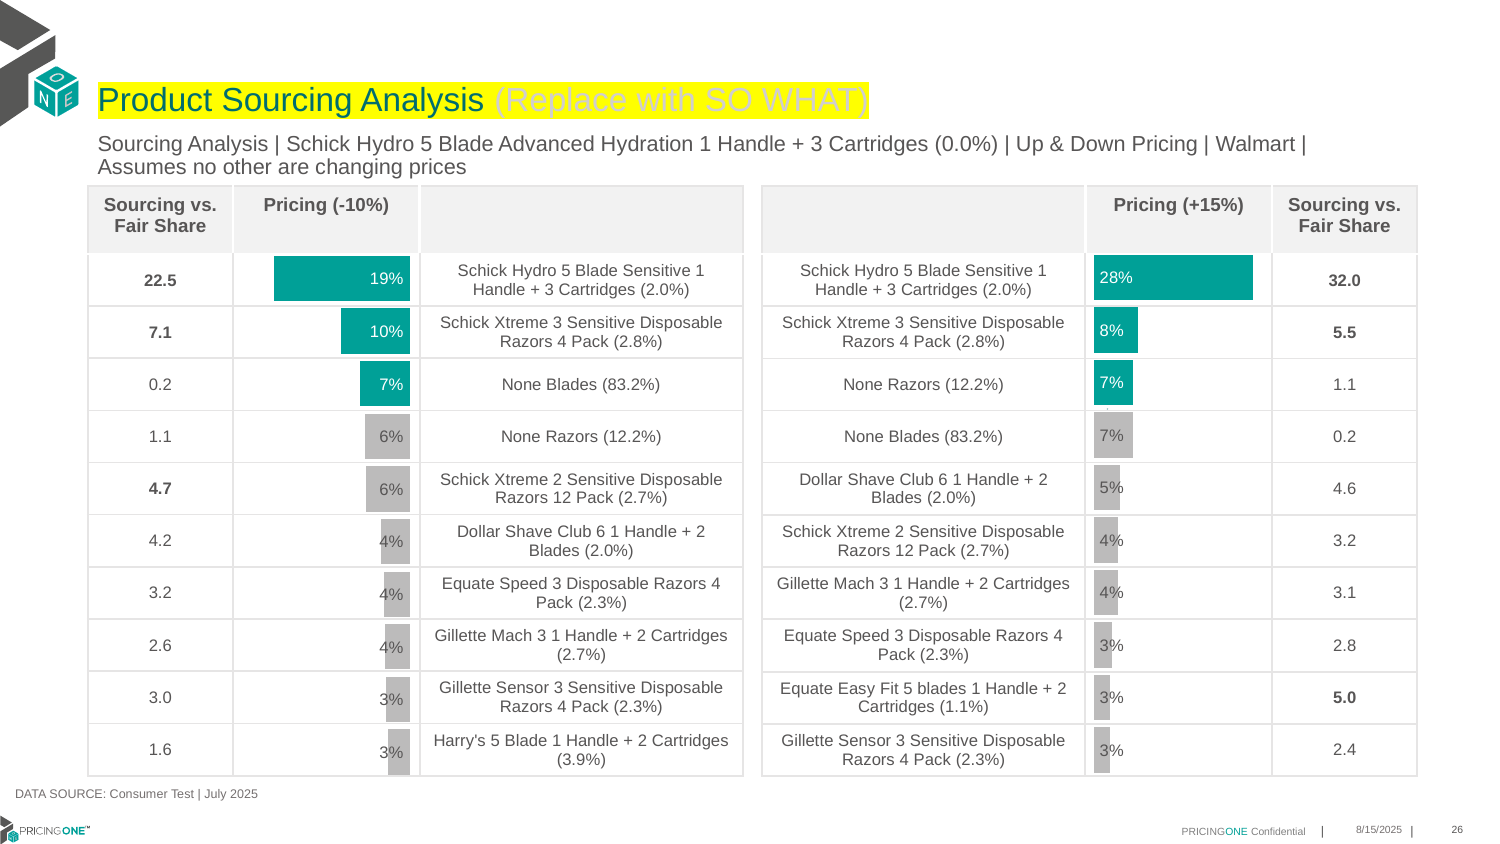

# Product Sourcing Analysis (Replace with SO WHAT)
Sourcing Analysis | Schick Hydro 5 Blade Advanced Hydration 1 Handle + 3 Cartridges (0.0%) | Up & Down Pricing | Walmart | Assumes no other are changing prices
| Sourcing vs. Fair Share | Pricing (-10%) |  |
| --- | --- | --- |
| 22.5 |  | Schick Hydro 5 Blade Sensitive 1 Handle + 3 Cartridges (2.0%) |
| 7.1 |  | Schick Xtreme 3 Sensitive Disposable Razors 4 Pack (2.8%) |
| 0.2 |  | None Blades (83.2%) |
| 1.1 |  | None Razors (12.2%) |
| 4.7 |  | Schick Xtreme 2 Sensitive Disposable Razors 12 Pack (2.7%) |
| 4.2 |  | Dollar Shave Club 6 1 Handle + 2 Blades (2.0%) |
| 3.2 |  | Equate Speed 3 Disposable Razors 4 Pack (2.3%) |
| 2.6 |  | Gillette Mach 3 1 Handle + 2 Cartridges (2.7%) |
| 3.0 |  | Gillette Sensor 3 Sensitive Disposable Razors 4 Pack (2.3%) |
| 1.6 |  | Harry's 5 Blade 1 Handle + 2 Cartridges (3.9%) |
|  | Pricing (+15%) | Sourcing vs. Fair Share |
| --- | --- | --- |
| Schick Hydro 5 Blade Sensitive 1 Handle + 3 Cartridges (2.0%) |  | 32.0 |
| Schick Xtreme 3 Sensitive Disposable Razors 4 Pack (2.8%) |  | 5.5 |
| None Razors (12.2%) |  | 1.1 |
| None Blades (83.2%) |  | 0.2 |
| Dollar Shave Club 6 1 Handle + 2 Blades (2.0%) |  | 4.6 |
| Schick Xtreme 2 Sensitive Disposable Razors 12 Pack (2.7%) |  | 3.2 |
| Gillette Mach 3 1 Handle + 2 Cartridges (2.7%) |  | 3.1 |
| Equate Speed 3 Disposable Razors 4 Pack (2.3%) |  | 2.8 |
| Equate Easy Fit 5 blades 1 Handle + 2 Cartridges (1.1%) |  | 5.0 |
| Gillette Sensor 3 Sensitive Disposable Razors 4 Pack (2.3%) |  | 2.4 |

### Chart

| Category | Schick Hydro 5 Blade Advanced Hydration 1 Handle + 3 Cartridges (0.0%) |
|---|---|
| Schick Hydro 5 Blade Sensitive 1 Handle + 3 Cartridges (2.0%) | 0.27646511237002425 |
| Schick Xtreme 3 Sensitive Disposable Razors 4 Pack (2.8%) | 0.07618988824728862 |
| None Razors (12.2%) | 0.06898221413554778 |
| None Blades (83.2%) | 0.06767477058756069 |
| Dollar Shave Club 6 1 Handle + 2 Blades (2.0%) | 0.045528932829914194 |
| Schick Xtreme 2 Sensitive Disposable Razors 12 Pack (2.7%) | 0.04290043711290069 |
| Gillette Mach 3 1 Handle + 2 Cartridges (2.7%) | 0.041314934168426895 |
| Equate Speed 3 Disposable Razors 4 Pack (2.3%) | 0.032534678126889795 |
| Equate Easy Fit 5 blades 1 Handle + 2 Cartridges (1.1%) | 0.028293534342878214 |
| Gillette Sensor 3 Sensitive Disposable Razors 4 Pack (2.3%) | 0.027870725358072796 |

### Chart

| Category | Schick Hydro 5 Blade Advanced Hydration 1 Handle + 3 Cartridges (0.0%) |
|---|---|
| Schick Hydro 5 Blade Sensitive 1 Handle + 3 Cartridges (2.0%) | 0.1945354002757302 |
| Schick Xtreme 3 Sensitive Disposable Razors 4 Pack (2.8%) | 0.09878094335589296 |
| None Blades (83.2%) | 0.07207693579309356 |
| None Razors (12.2%) | 0.06432824591783488 |
| Schick Xtreme 2 Sensitive Disposable Razors 12 Pack (2.7%) | 0.06303807085574793 |
| Dollar Shave Club 6 1 Handle + 2 Blades (2.0%) | 0.04179078544510468 |
| Equate Speed 3 Disposable Razors 4 Pack (2.3%) | 0.03779115979112176 |
| Gillette Mach 3 1 Handle + 2 Cartridges (2.7%) | 0.035290939520315465 |
| Gillette Sensor 3 Sensitive Disposable Razors 4 Pack (2.3%) | 0.03434028011410387 |
| Harry's 5 Blade 1 Handle + 2 Cartridges (3.9%) | 0.03110131325076131 |
DATA SOURCE: Consumer Test | July 2025

8/15/2025
26